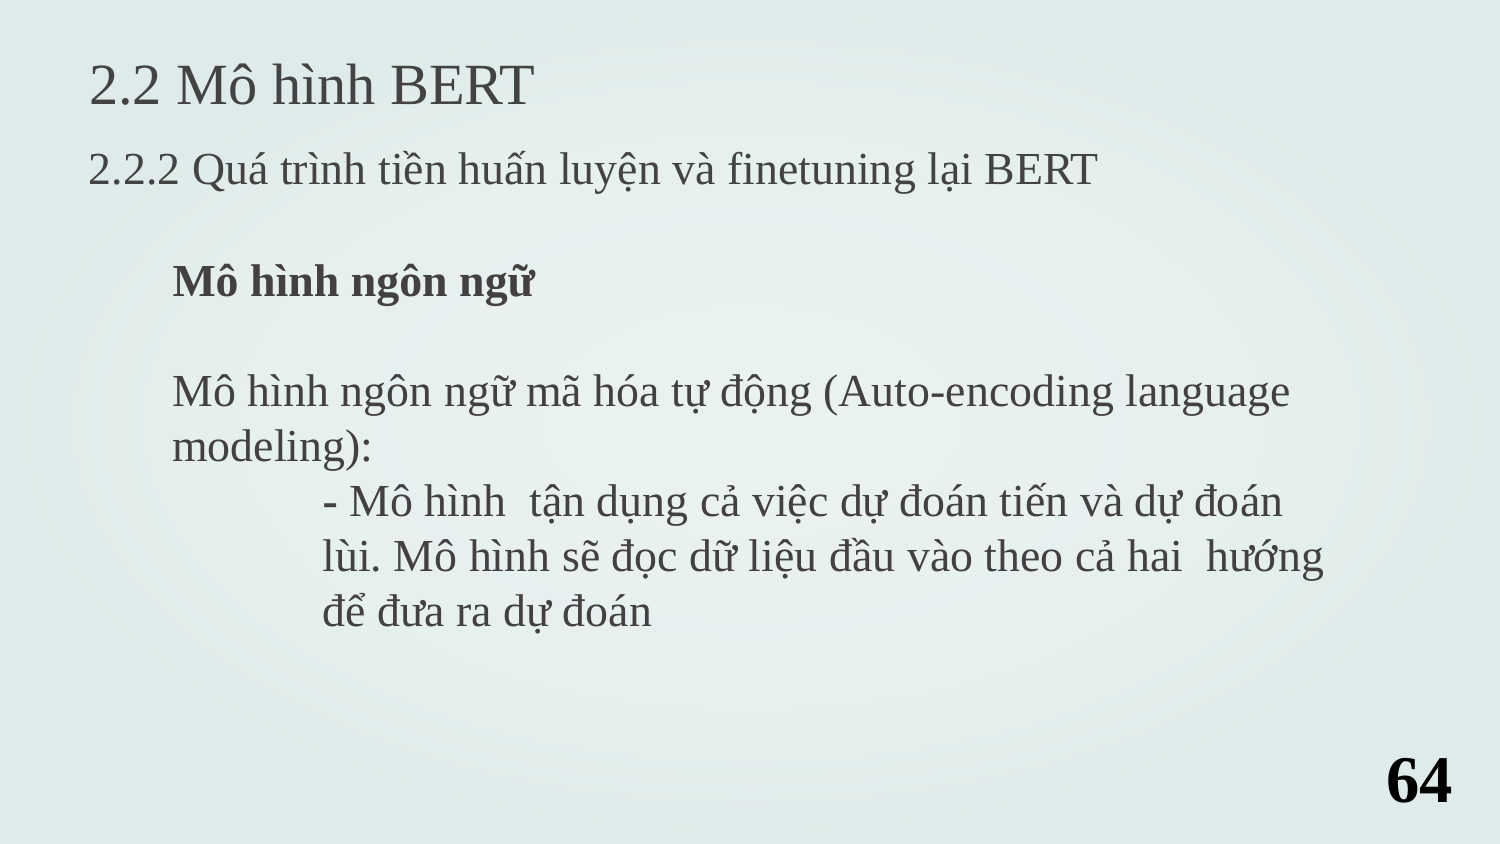

2.2 Mô hình BERT
2.2.2 Quá trình tiền huấn luyện và finetuning lại BERT
Mô hình ngôn ngữ

Mô hình ngôn ngữ mã hóa tự động (Auto-encoding language modeling):
	- Mô hình  tận dụng cả việc dự đoán tiến và dự đoán 	lùi. Mô hình sẽ đọc dữ liệu đầu vào theo cả hai  hướng 	để đưa ra dự đoán

64